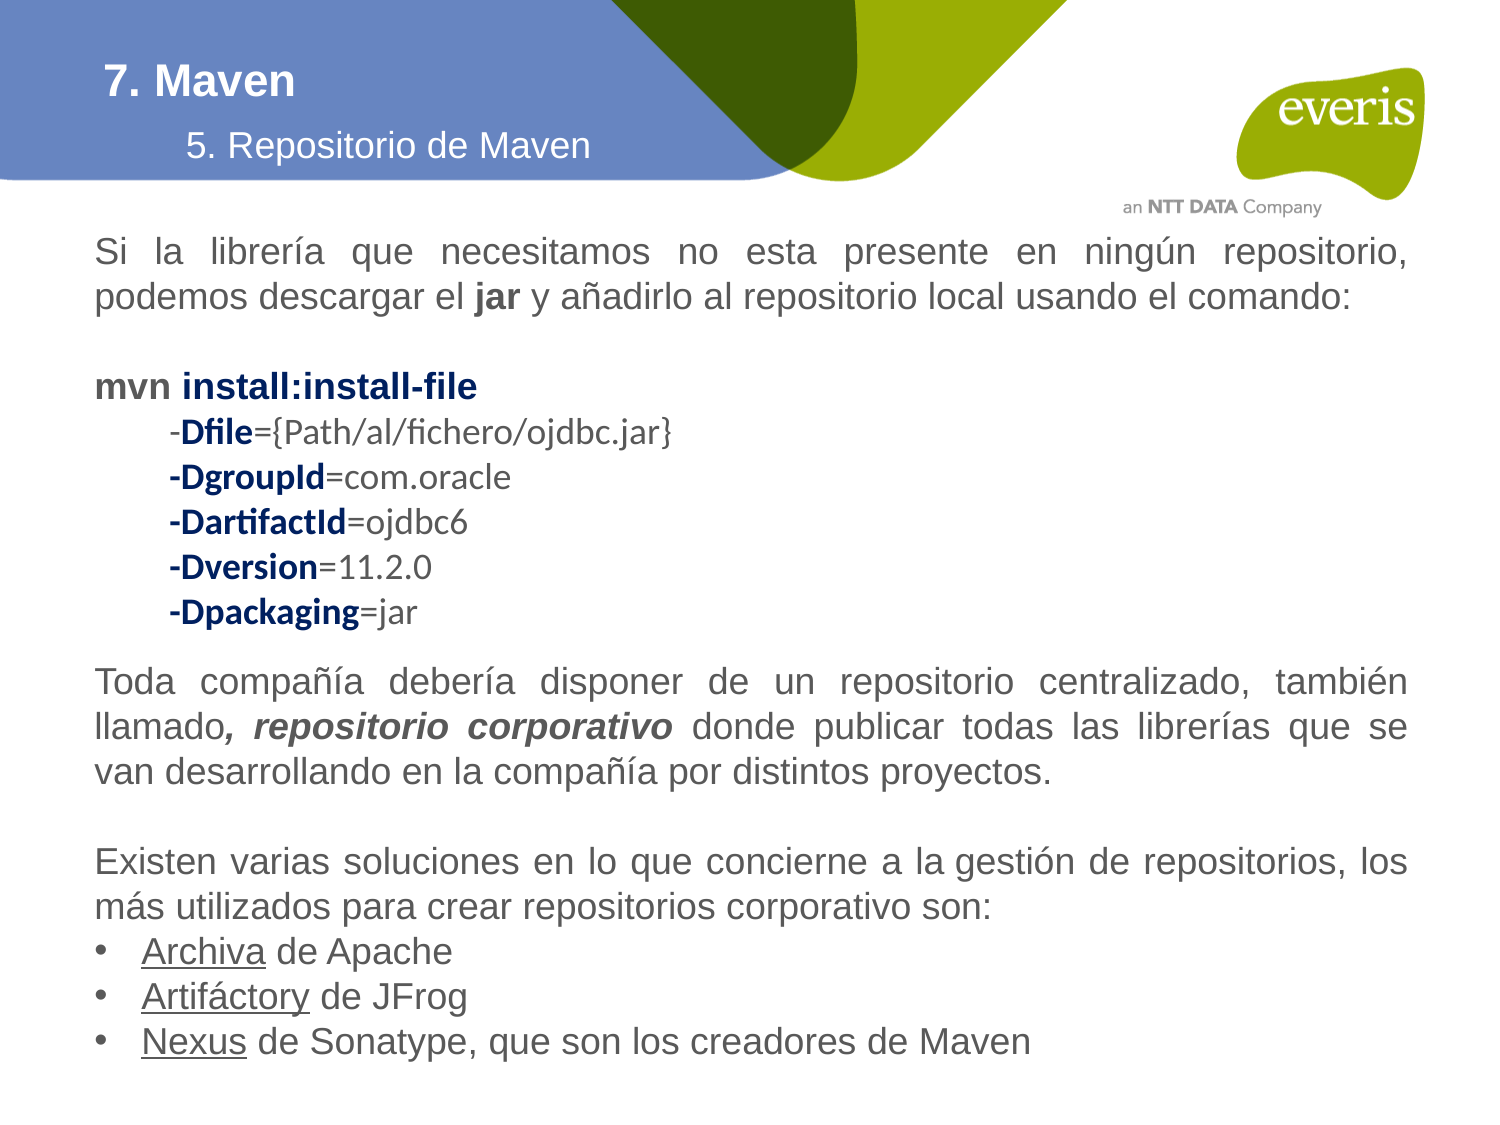

7. Maven

5. Repositorio de Maven
Si la librería que necesitamos no esta presente en ningún repositorio, podemos descargar el jar y añadirlo al repositorio local usando el comando:

mvn install:install-file
-Dfile={Path/al/fichero/ojdbc.jar}
-DgroupId=com.oracle
-DartifactId=ojdbc6
-Dversion=11.2.0
-Dpackaging=jar
Toda compañía debería disponer de un repositorio centralizado, también llamado, repositorio corporativo donde publicar todas las librerías que se van desarrollando en la compañía por distintos proyectos.

Existen varias soluciones en lo que concierne a la gestión de repositorios, los más utilizados para crear repositorios corporativo son:
Archiva de Apache
Artifáctory de JFrog
Nexus de Sonatype, que son los creadores de Maven